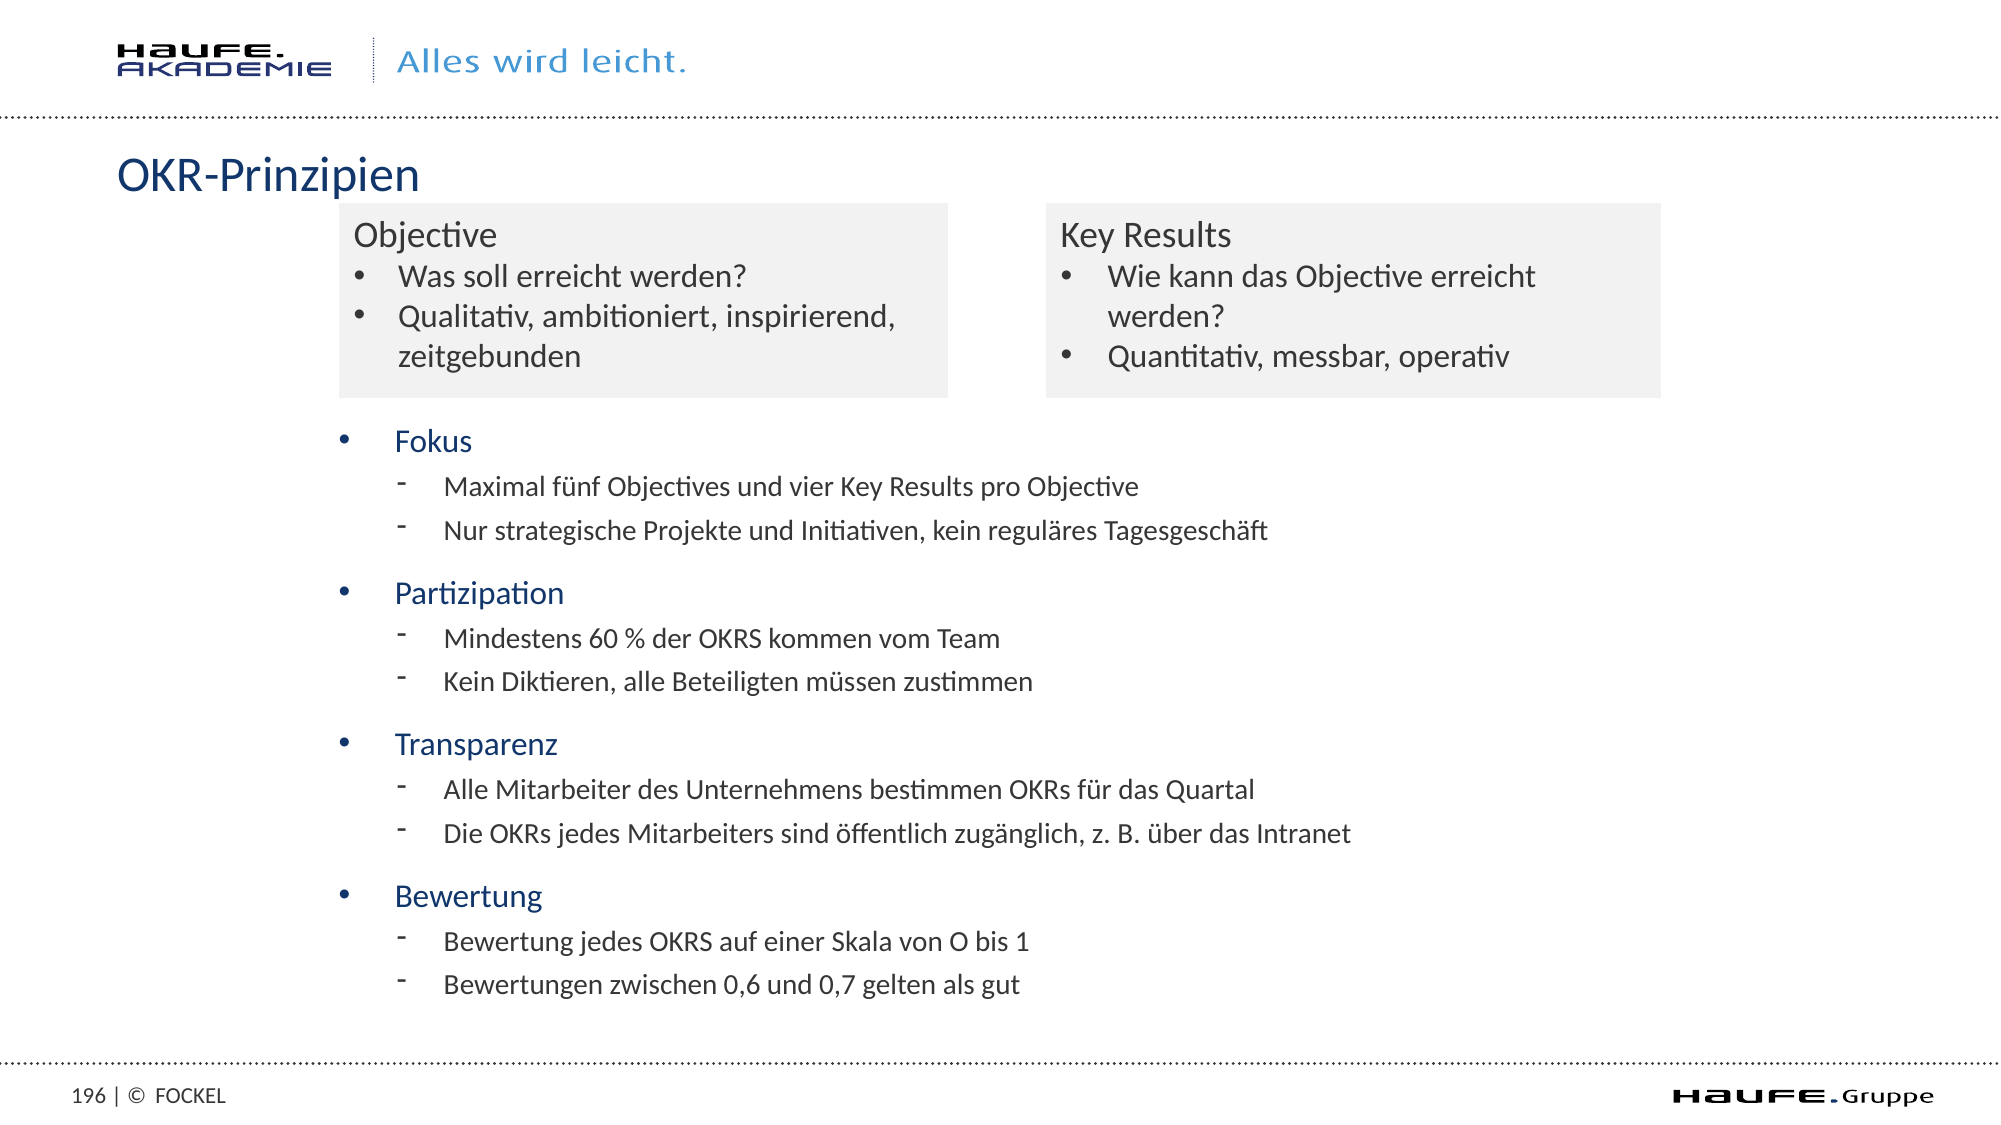

# OKR-Prinzipien
Key Results
Wie kann das Objective erreicht werden?
Quantitativ, messbar, operativ
Objective
Was soll erreicht werden?
Qualitativ, ambitioniert, inspirierend, zeitgebunden
Fokus
Maximal fünf Objectives und vier Key Results pro Objective
Nur strategische Projekte und Initiativen, kein reguläres Tagesgeschäft
Partizipation
Mindestens 60 % der OKRS kommen vom Team
Kein Diktieren, alle Beteiligten müssen zustimmen
Transparenz
Alle Mitarbeiter des Unternehmens bestimmen OKRs für das Quartal
Die OKRs jedes Mitarbeiters sind öffentlich zugänglich, z. B. über das Intranet
Bewertung
Bewertung jedes OKRS auf einer Skala von O bis 1
Bewertungen zwischen 0,6 und 0,7 gelten als gut

196 | ©
Fockel